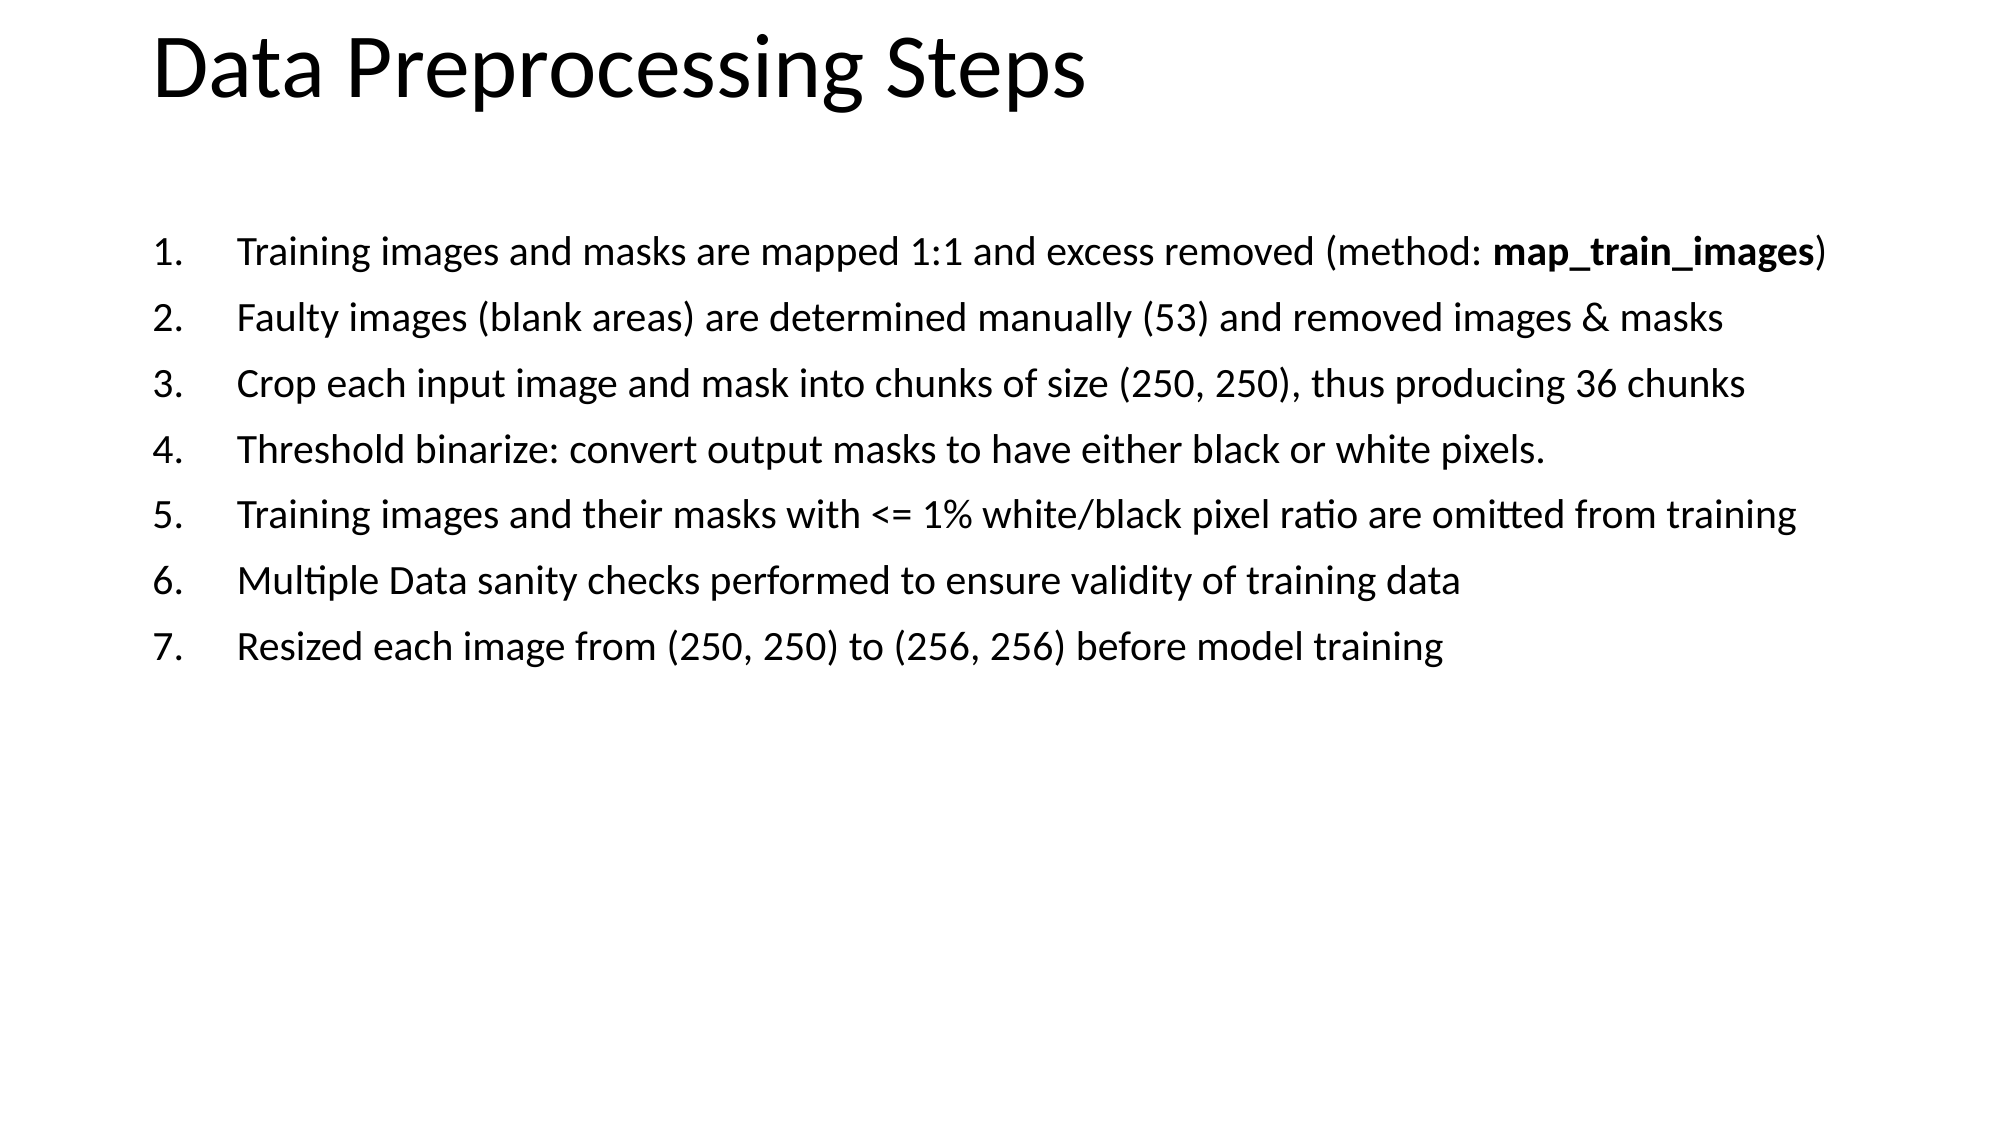

Data Preprocessing Steps
Training images and masks are mapped 1:1 and excess removed (method: map_train_images)
Faulty images (blank areas) are determined manually (53) and removed images & masks
Crop each input image and mask into chunks of size (250, 250), thus producing 36 chunks
Threshold binarize: convert output masks to have either black or white pixels.
Training images and their masks with <= 1% white/black pixel ratio are omitted from training
Multiple Data sanity checks performed to ensure validity of training data
Resized each image from (250, 250) to (256, 256) before model training